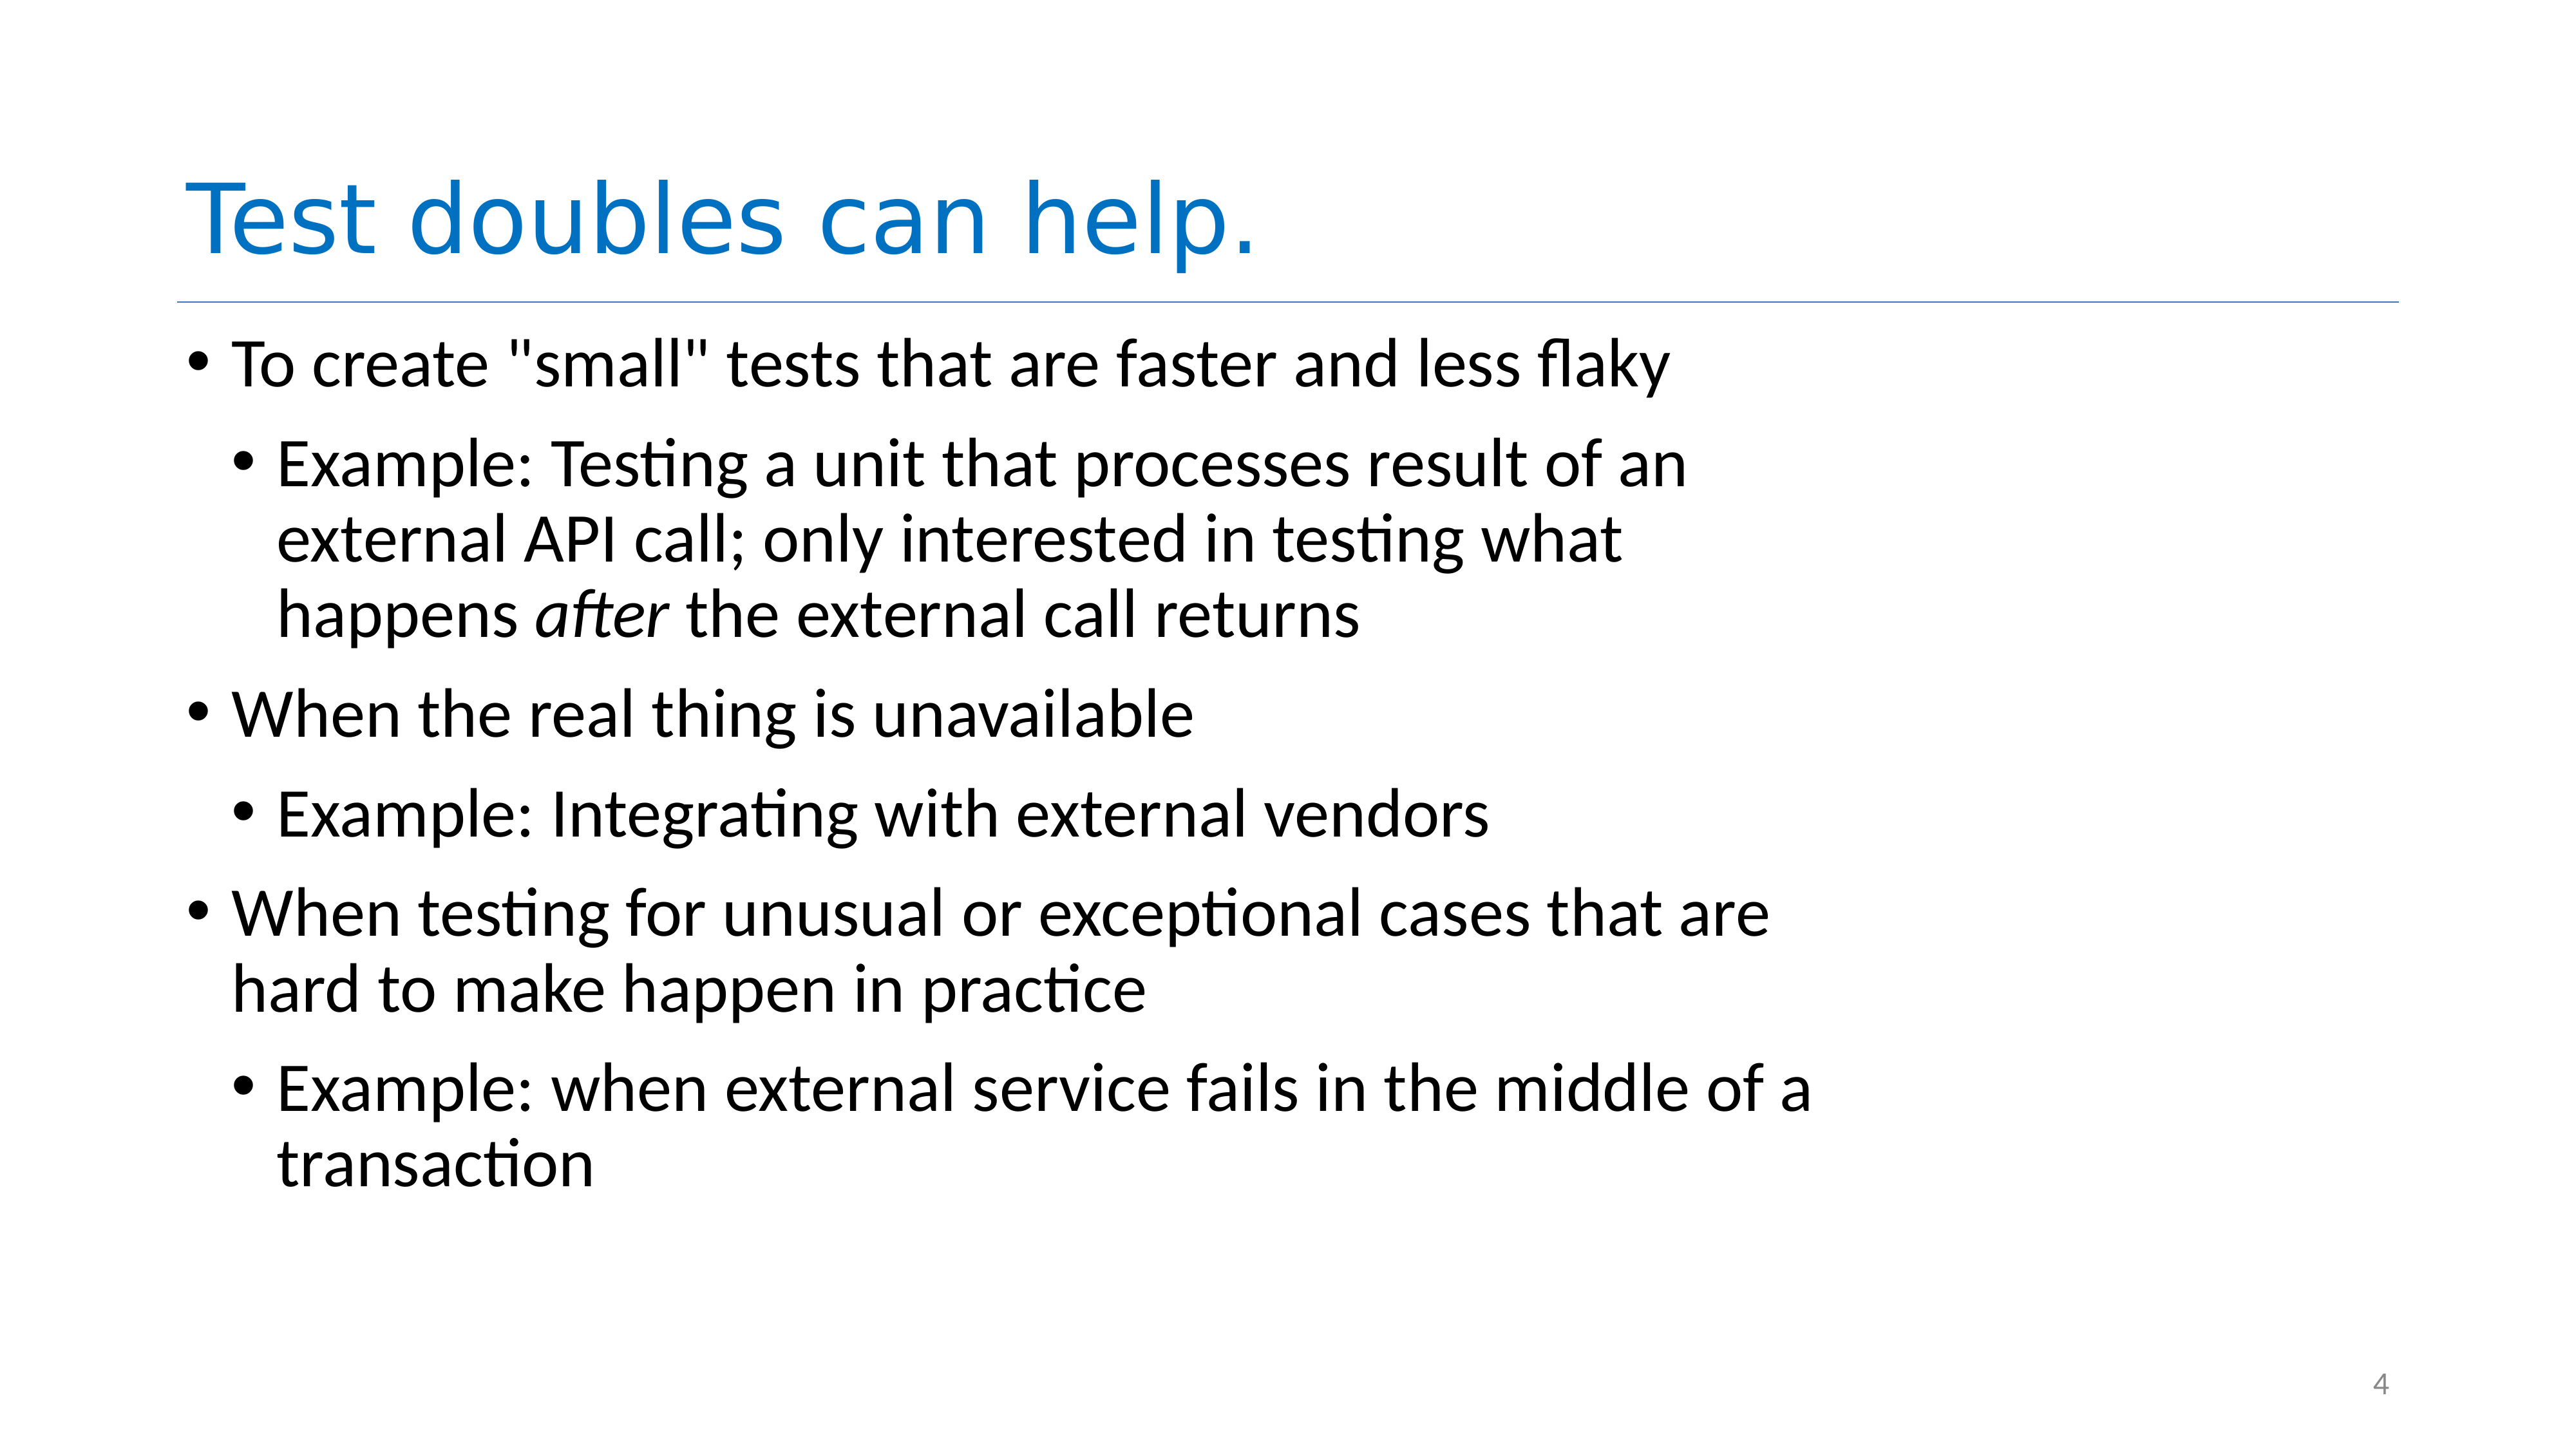

# Test doubles can help.
To create "small" tests that are faster and less flaky
Example: Testing a unit that processes result of an external API call; only interested in testing what happens after the external call returns
When the real thing is unavailable
Example: Integrating with external vendors
When testing for unusual or exceptional cases that are hard to make happen in practice
Example: when external service fails in the middle of a transaction
4